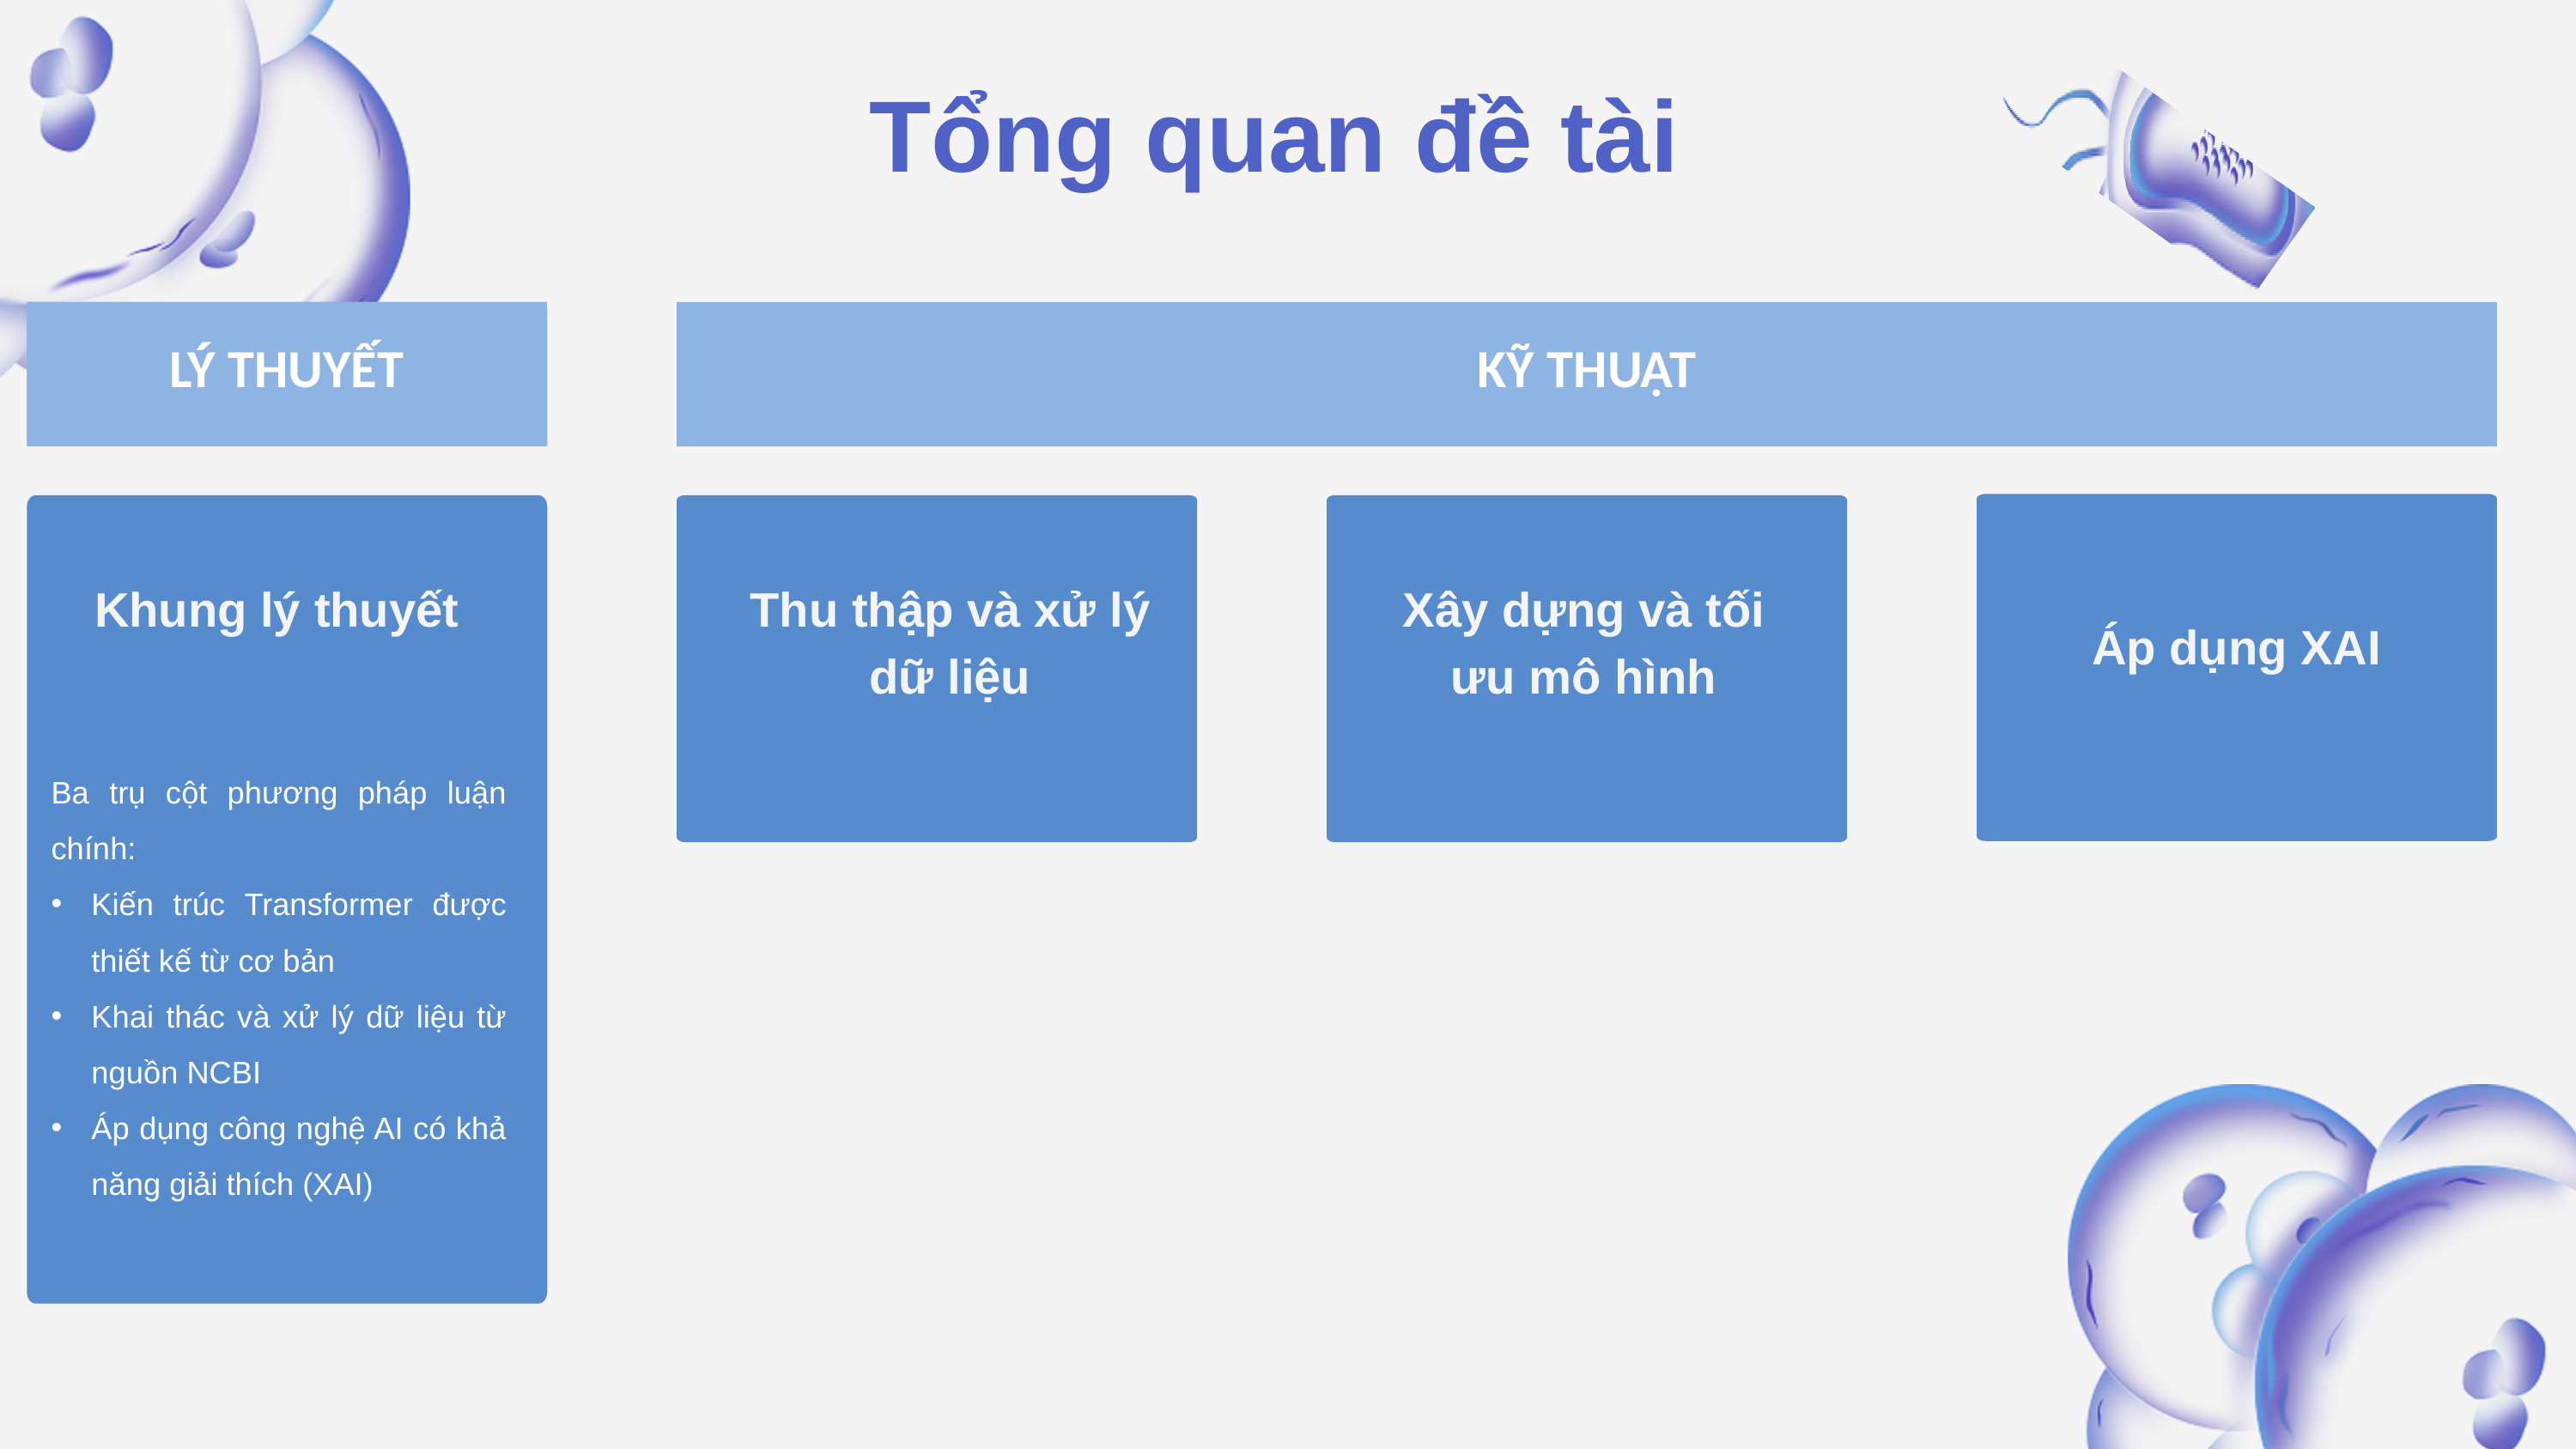

Tổng quan đề tài

KỸ THUẬT

LÝ THUYẾT

Khung lý thuyết
Thu thập và xử lý dữ liệu
Xây dựng và tối ưu mô hình
Áp dụng XAI
Ba trụ cột phương pháp luận chính:
Kiến trúc Transformer được thiết kế từ cơ bản
Khai thác và xử lý dữ liệu từ nguồn NCBI
Áp dụng công nghệ AI có khả năng giải thích (XAI)